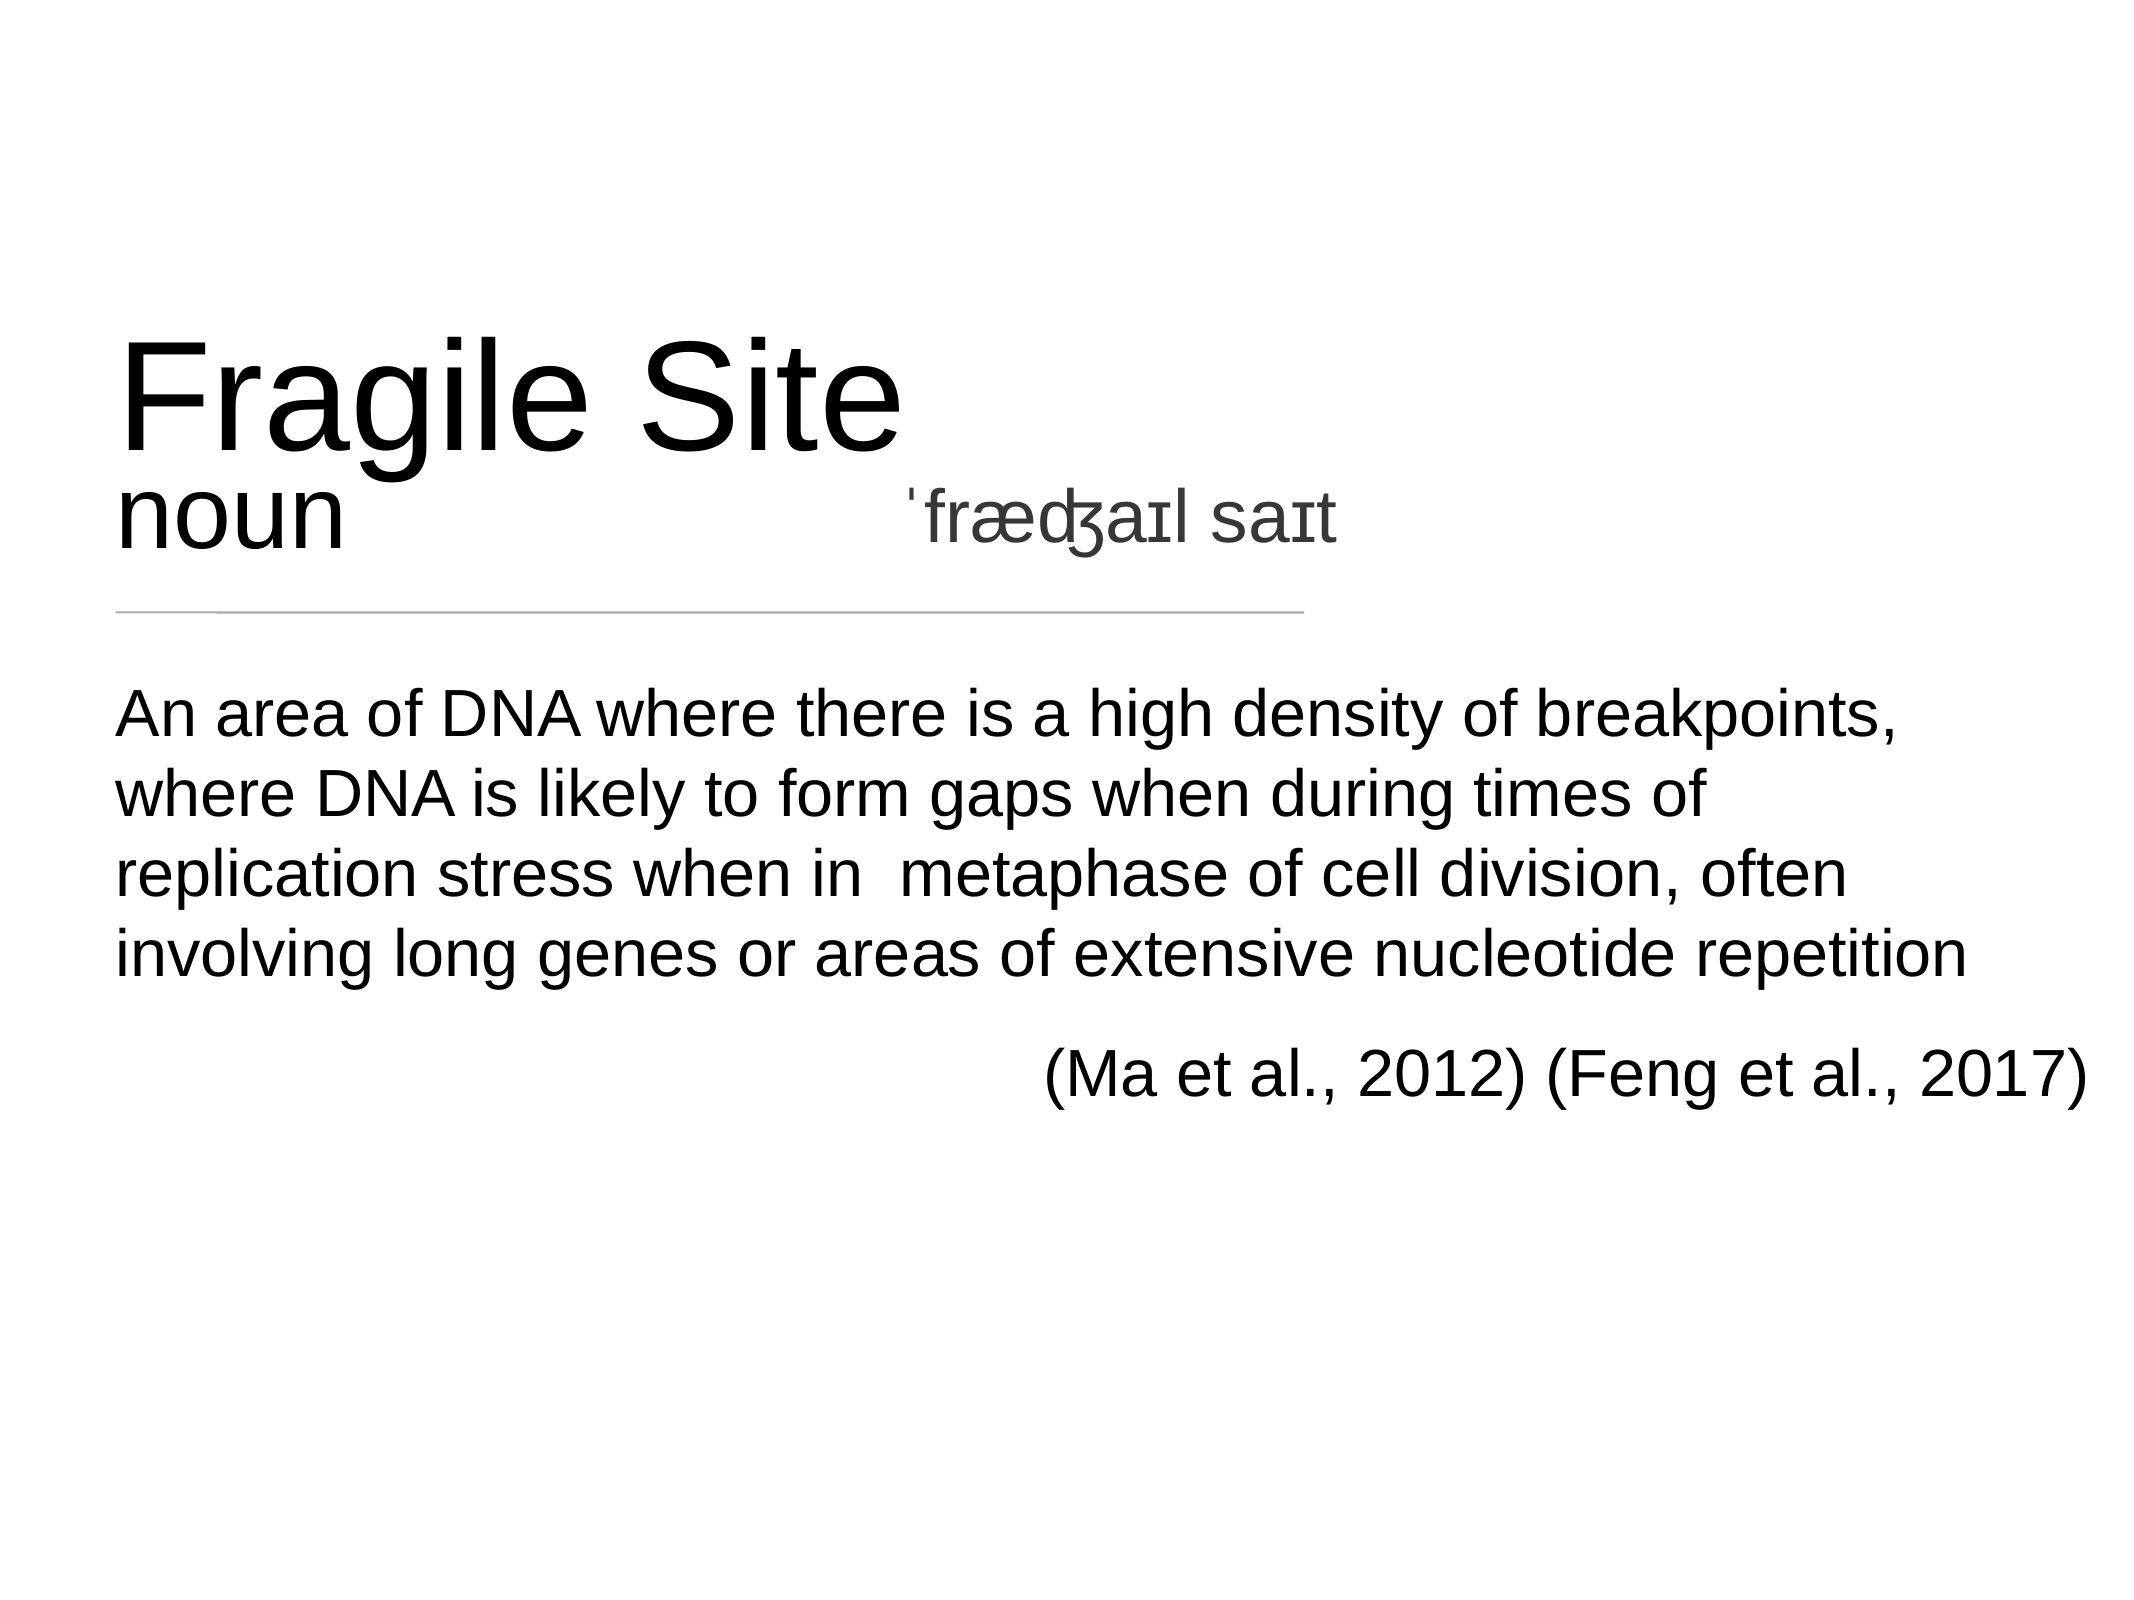

# Fragile Site
noun
ˈfræʤaɪl saɪt

An area of DNA where there is a high density of breakpoints, where DNA is likely to form gaps when during times of replication stress when in  metaphase of cell division, often involving long genes or areas of extensive nucleotide repetition
(Ma et al., 2012) (Feng et al., 2017)